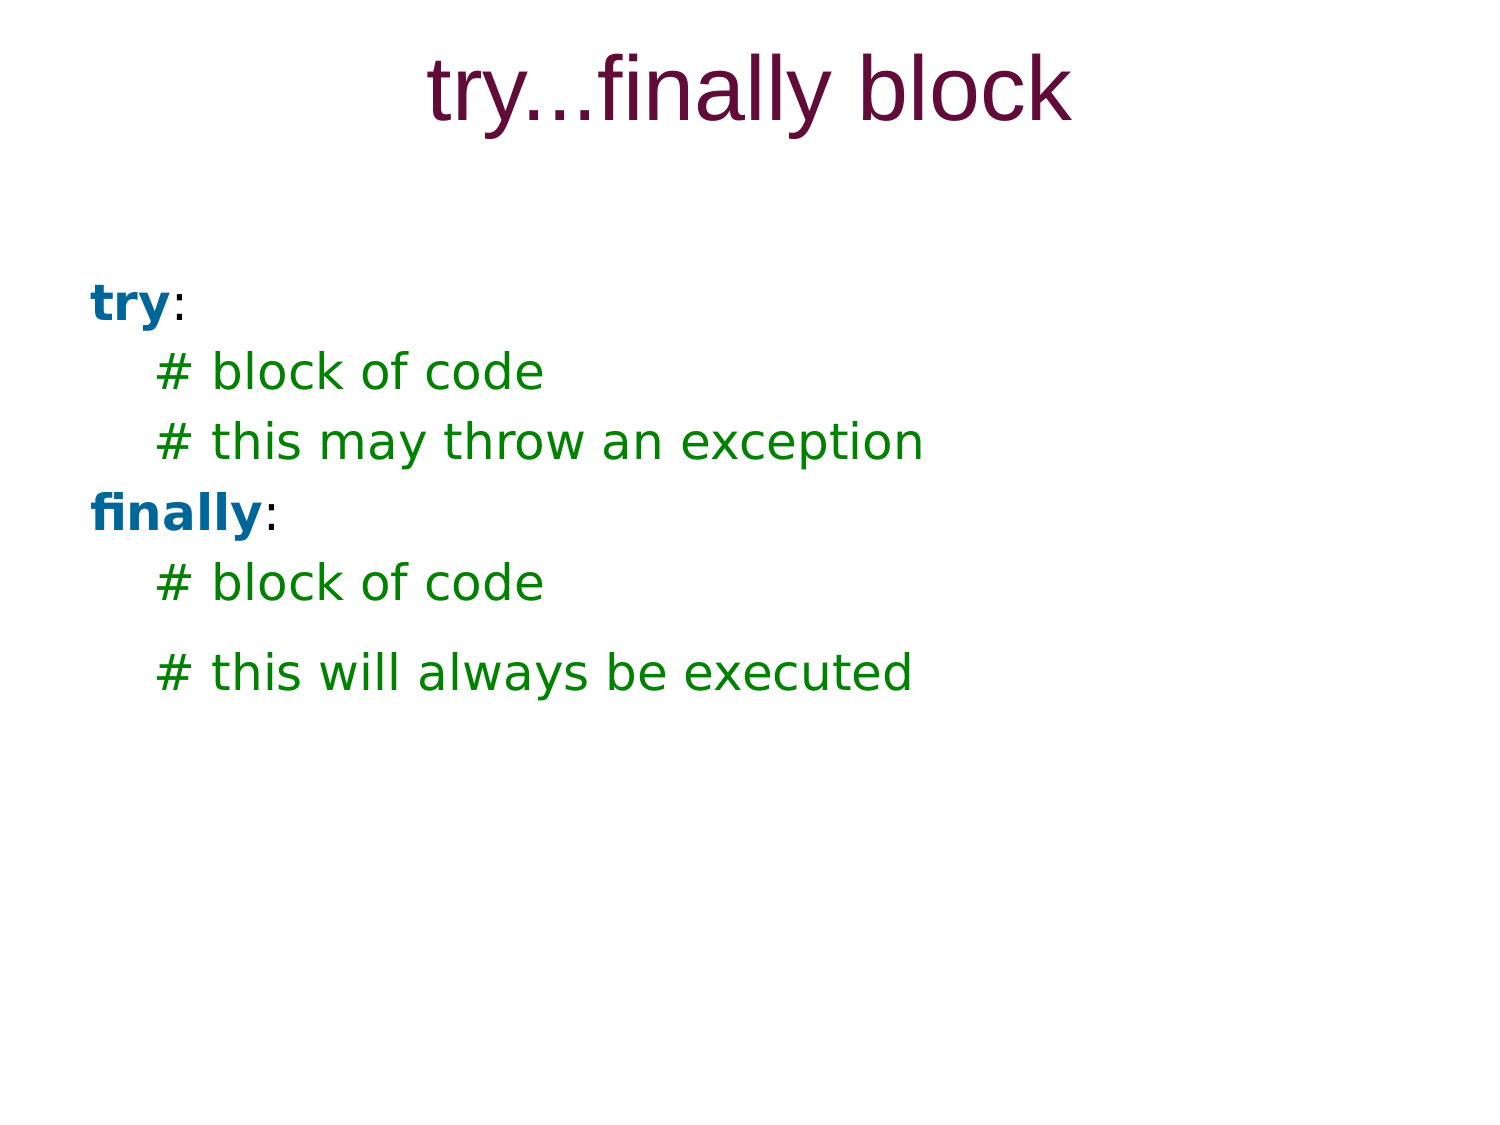

# try...finally block
try:
    # block of code
    # this may throw an exception
finally:
    # block of code
    # this will always be executed